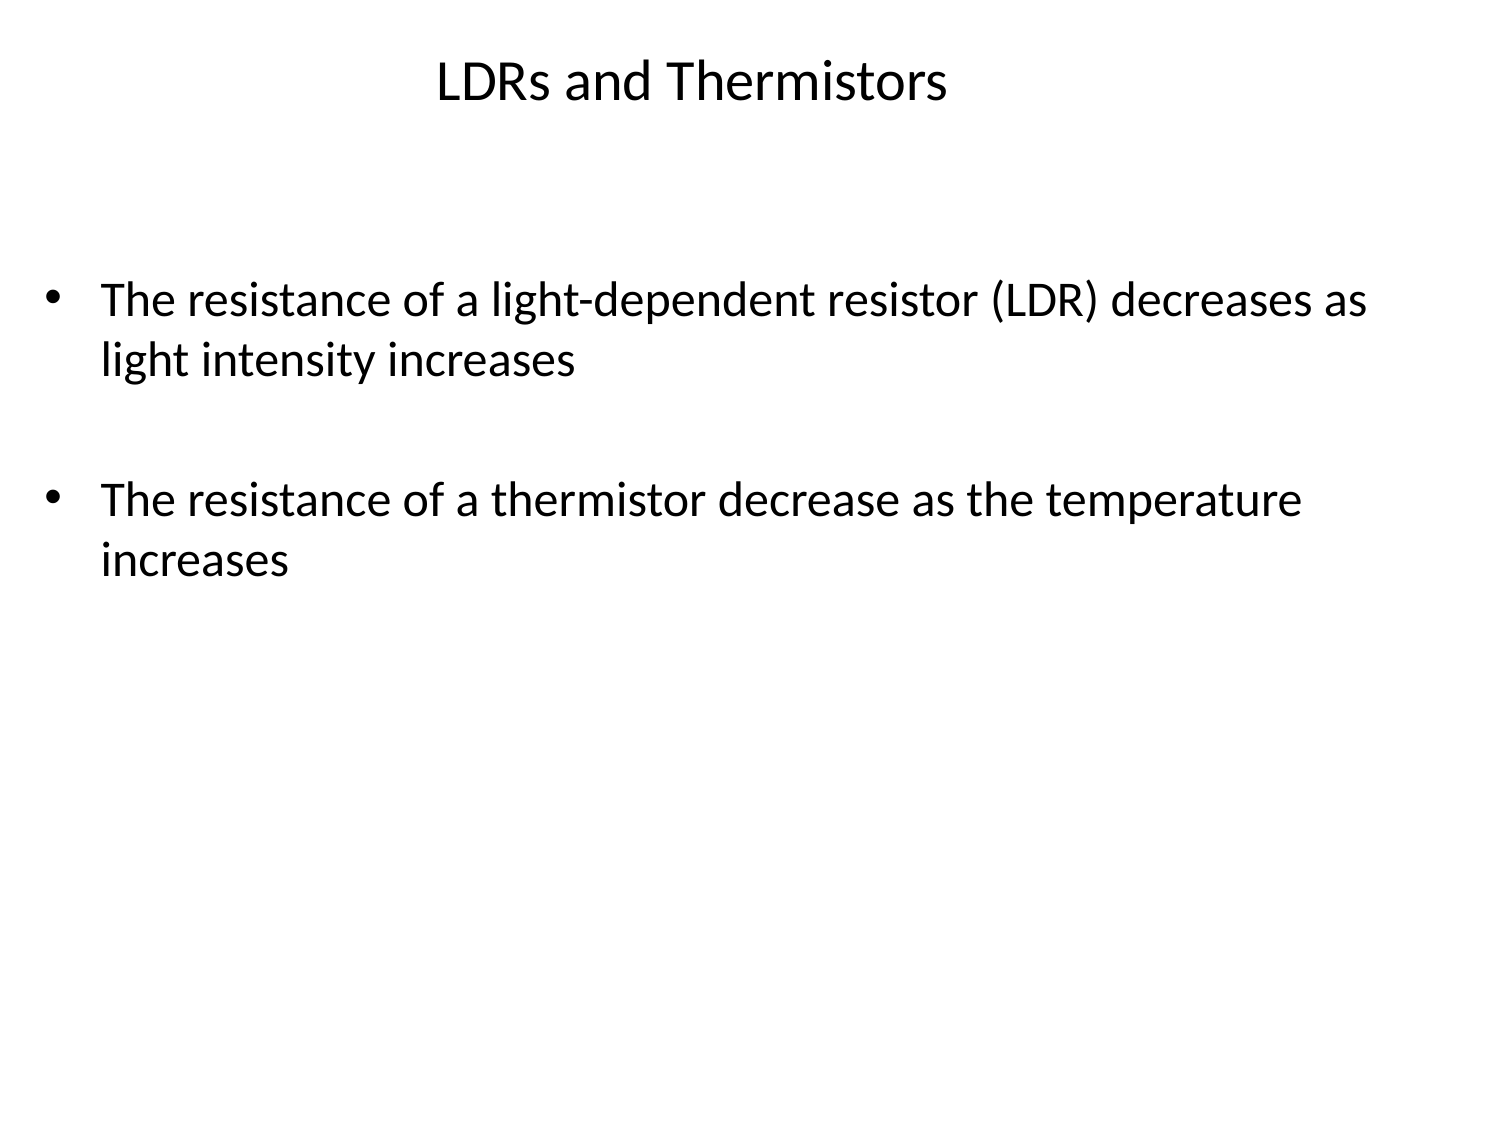

# LDRs and Thermistors
The resistance of a light-dependent resistor (LDR) decreases as light intensity increases

The resistance of a thermistor decrease as the temperature increases